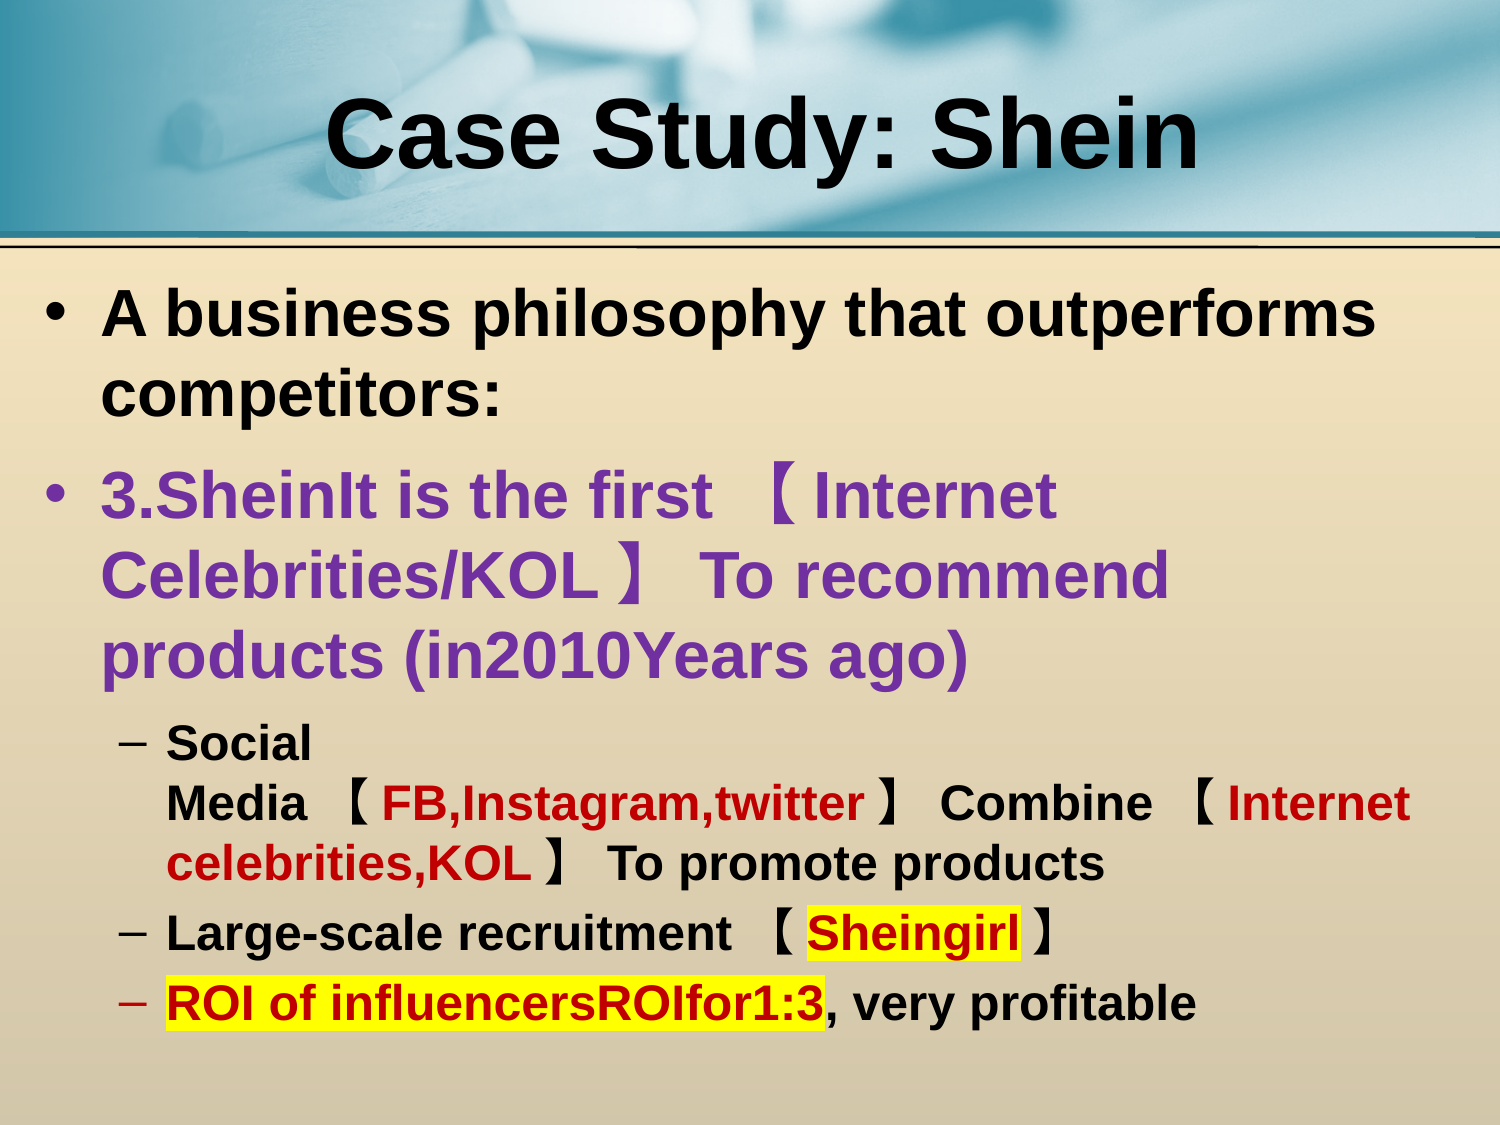

# Case Study: Shein
A business philosophy that outperforms competitors:
3.SheinIt is the first【Internet Celebrities/KOL】To recommend products (in2010Years ago)
Social Media【FB,Instagram,twitter】Combine【Internet celebrities,KOL】To promote products
Large-scale recruitment【Sheingirl】
ROI of influencersROIfor1:3, very profitable